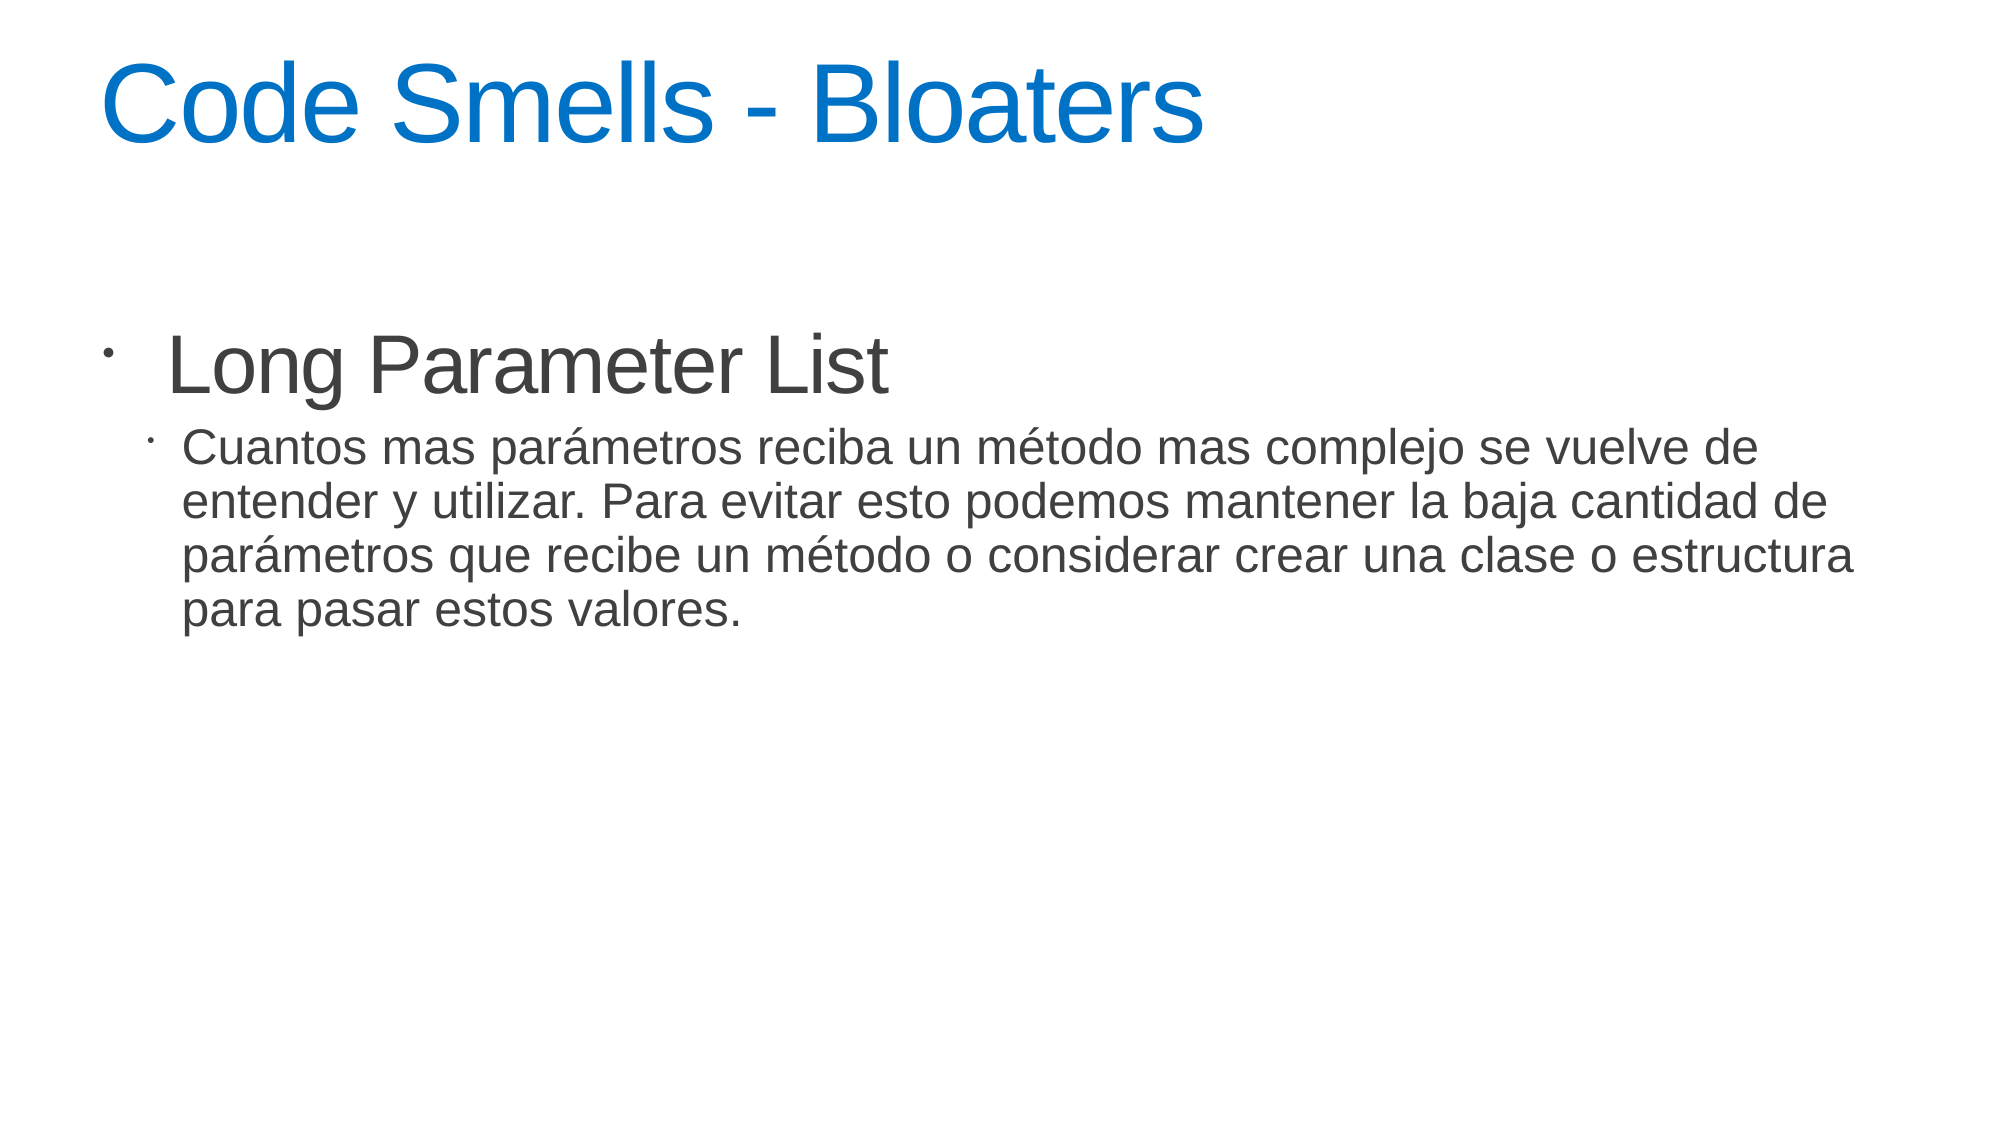

# Code Smells - Bloaters

 Long Parameter List
Cuantos mas parámetros reciba un método mas complejo se vuelve de entender y utilizar. Para evitar esto podemos mantener la baja cantidad de parámetros que recibe un método o considerar crear una clase o estructura para pasar estos valores.